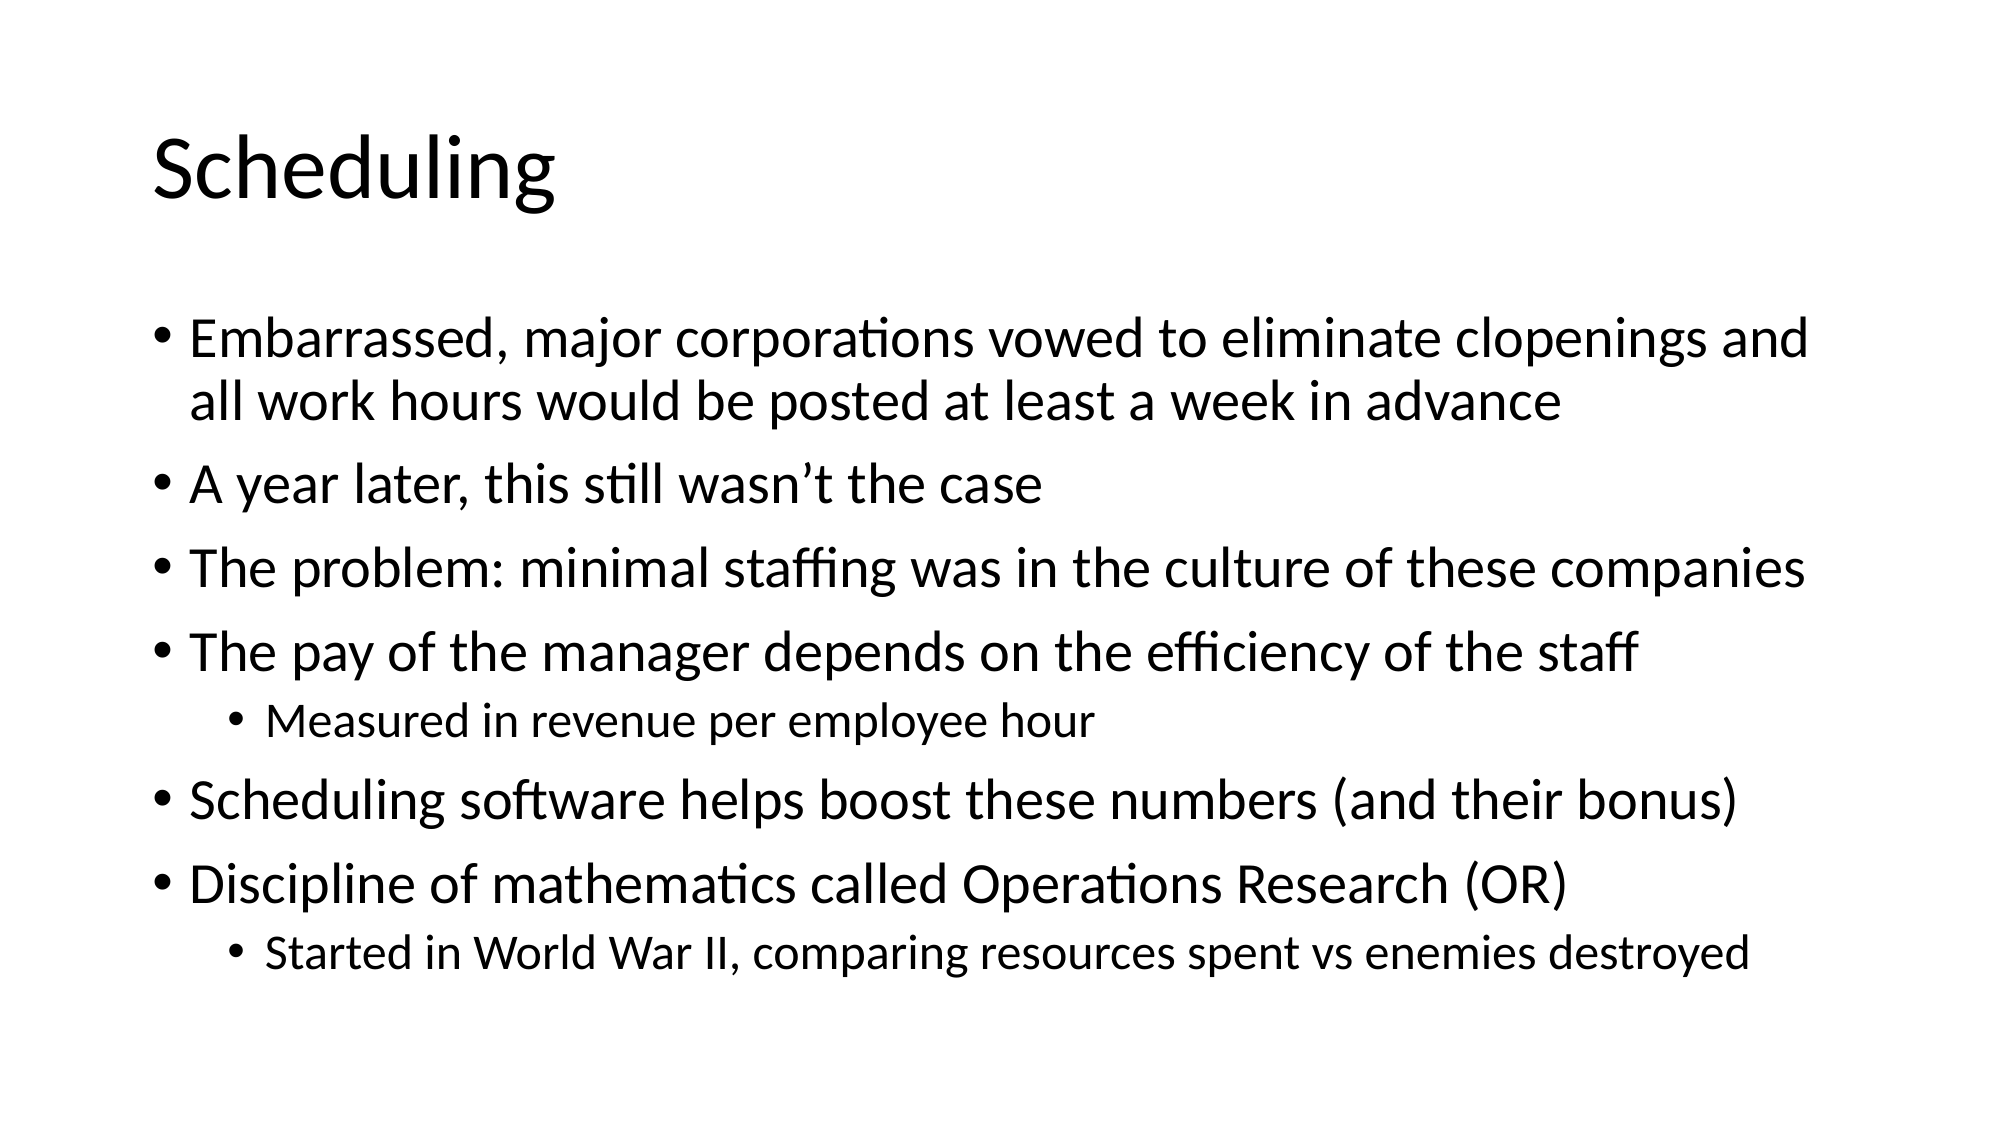

# Scheduling
Embarrassed, major corporations vowed to eliminate clopenings and all work hours would be posted at least a week in advance
A year later, this still wasn’t the case
The problem: minimal staffing was in the culture of these companies
The pay of the manager depends on the efficiency of the staff
Measured in revenue per employee hour
Scheduling software helps boost these numbers (and their bonus)
Discipline of mathematics called Operations Research (OR)
Started in World War II, comparing resources spent vs enemies destroyed